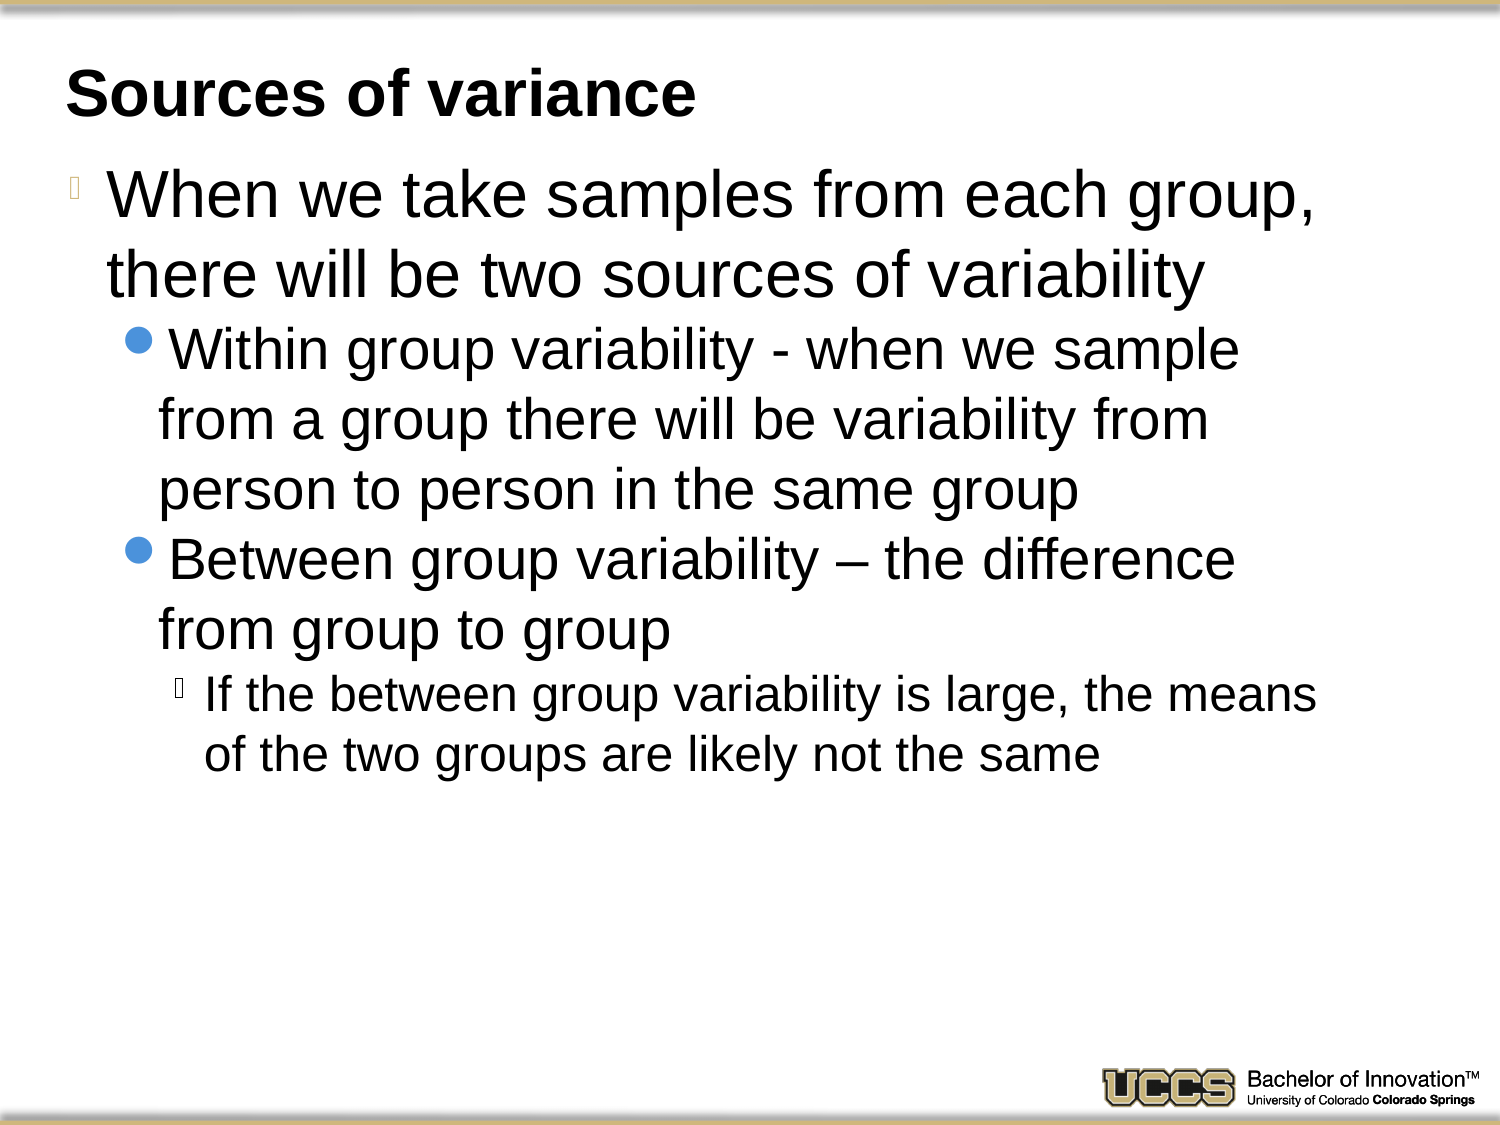

# Sources of variance
When we take samples from each group, there will be two sources of variability
Within group variability - when we sample from a group there will be variability from person to person in the same group
Between group variability – the difference from group to group
If the between group variability is large, the means of the two groups are likely not the same